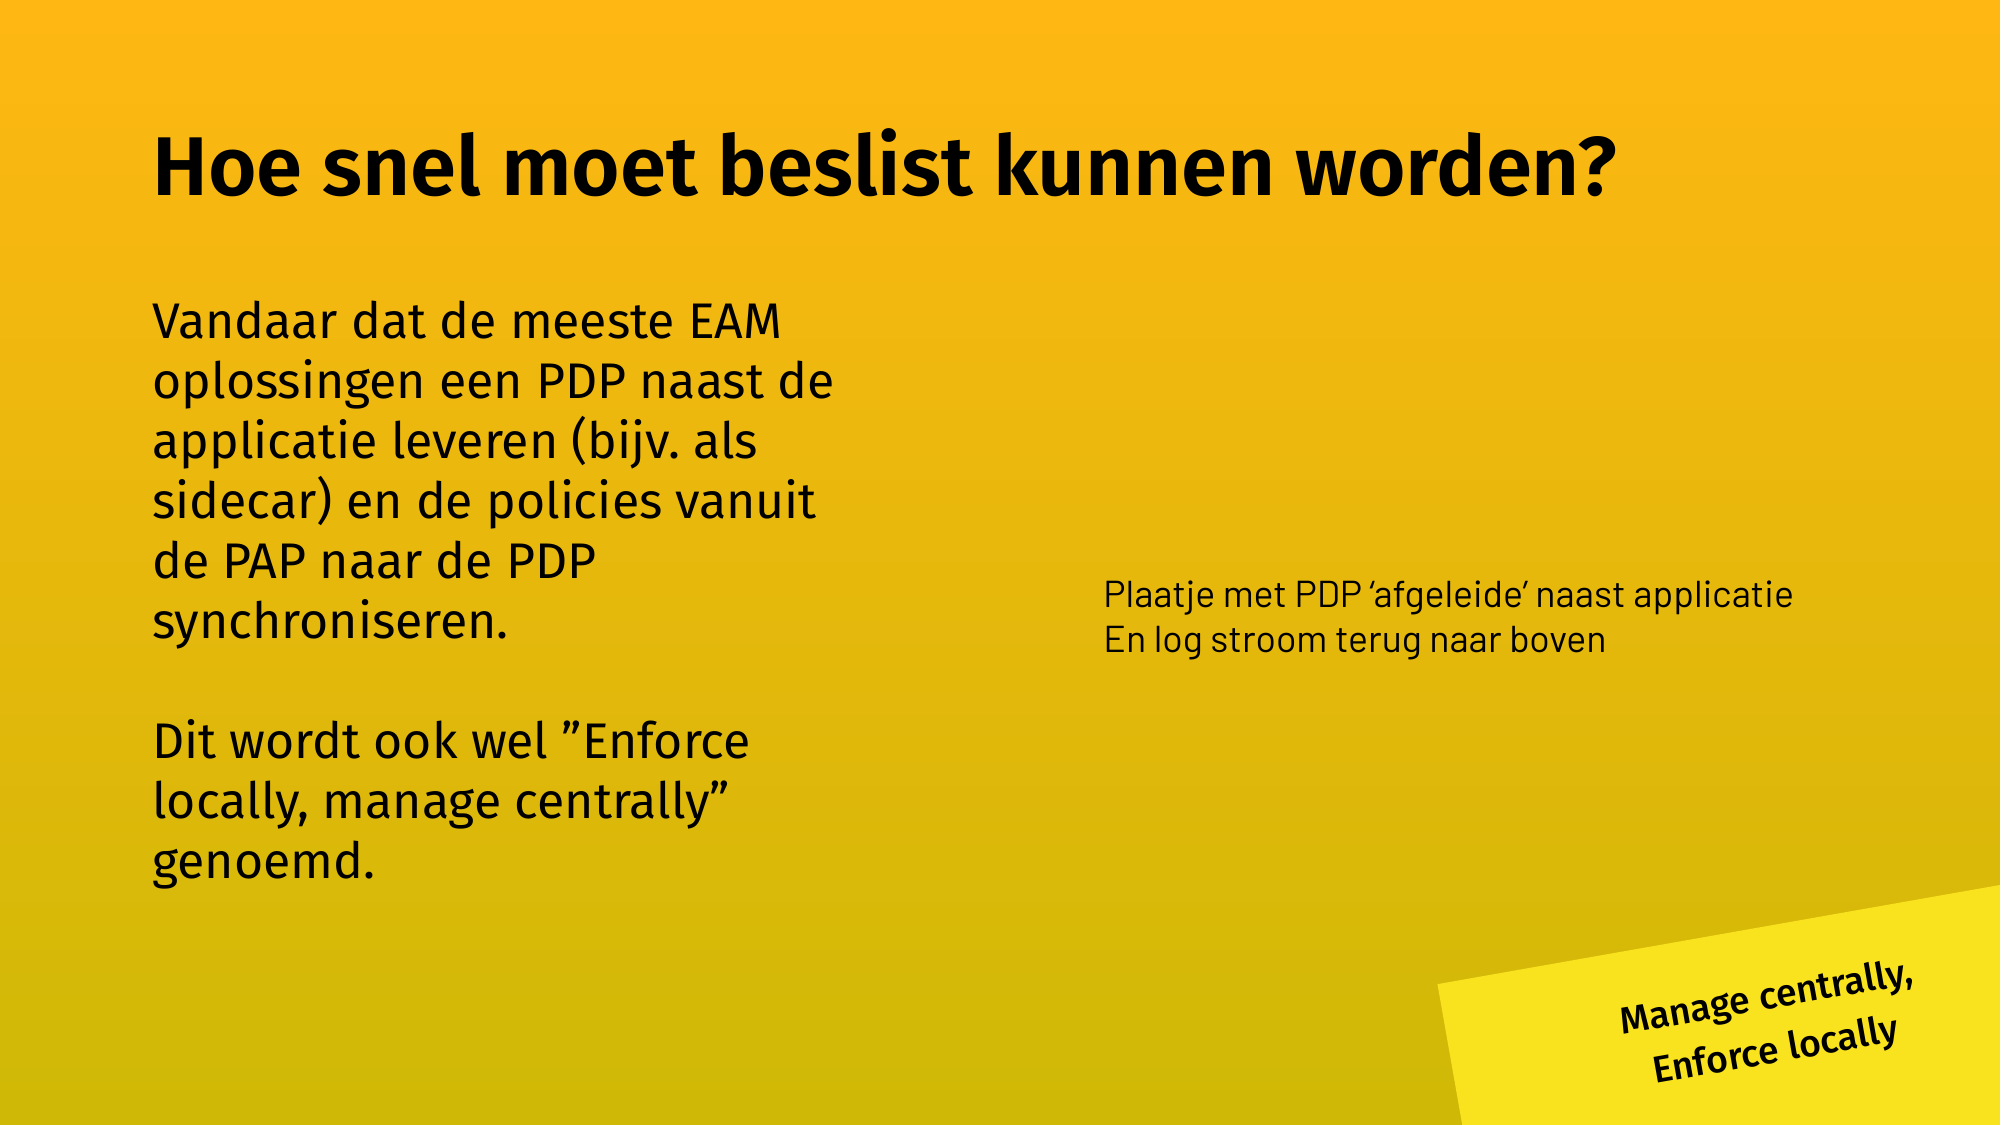

# Hoe snel moet beslist kunnen worden?
Vandaar dat de meeste EAM oplossingen een PDP naast de applicatie leveren (bijv. als sidecar) en de policies vanuit de PAP naar de PDP synchroniseren.
Dit wordt ook wel ”Enforce locally, manage centrally” genoemd.
Plaatje met PDP ‘afgeleide’ naast applicatie
En log stroom terug naar boven
Manage centrally,
Enforce locally